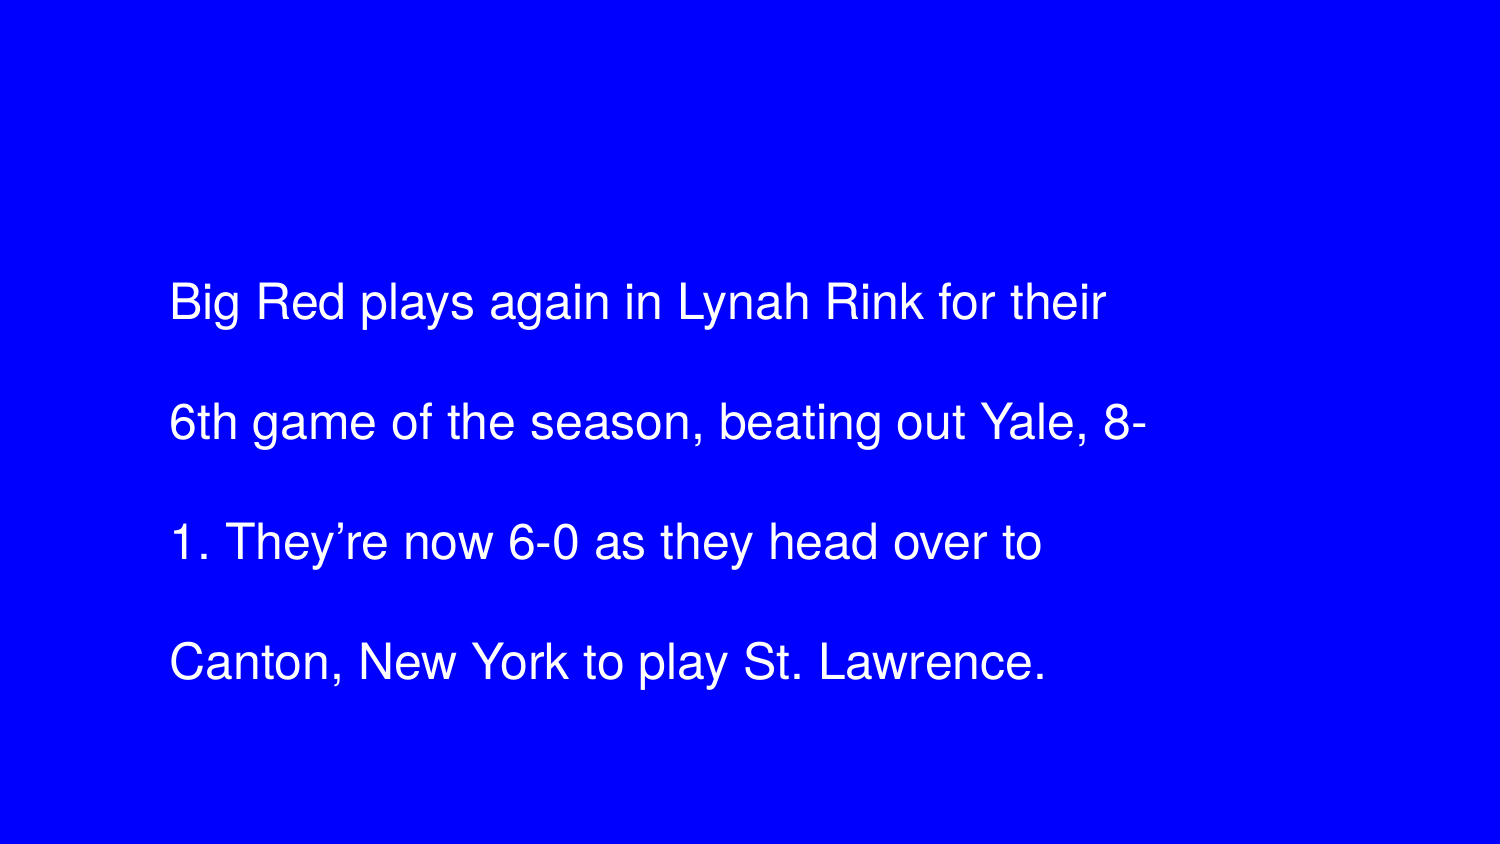

Big Red plays again in Lynah Rink for their 6th game of the season, beating out Yale, 8-1. They’re now 6-0 as they head over to Canton, New York to play St. Lawrence.